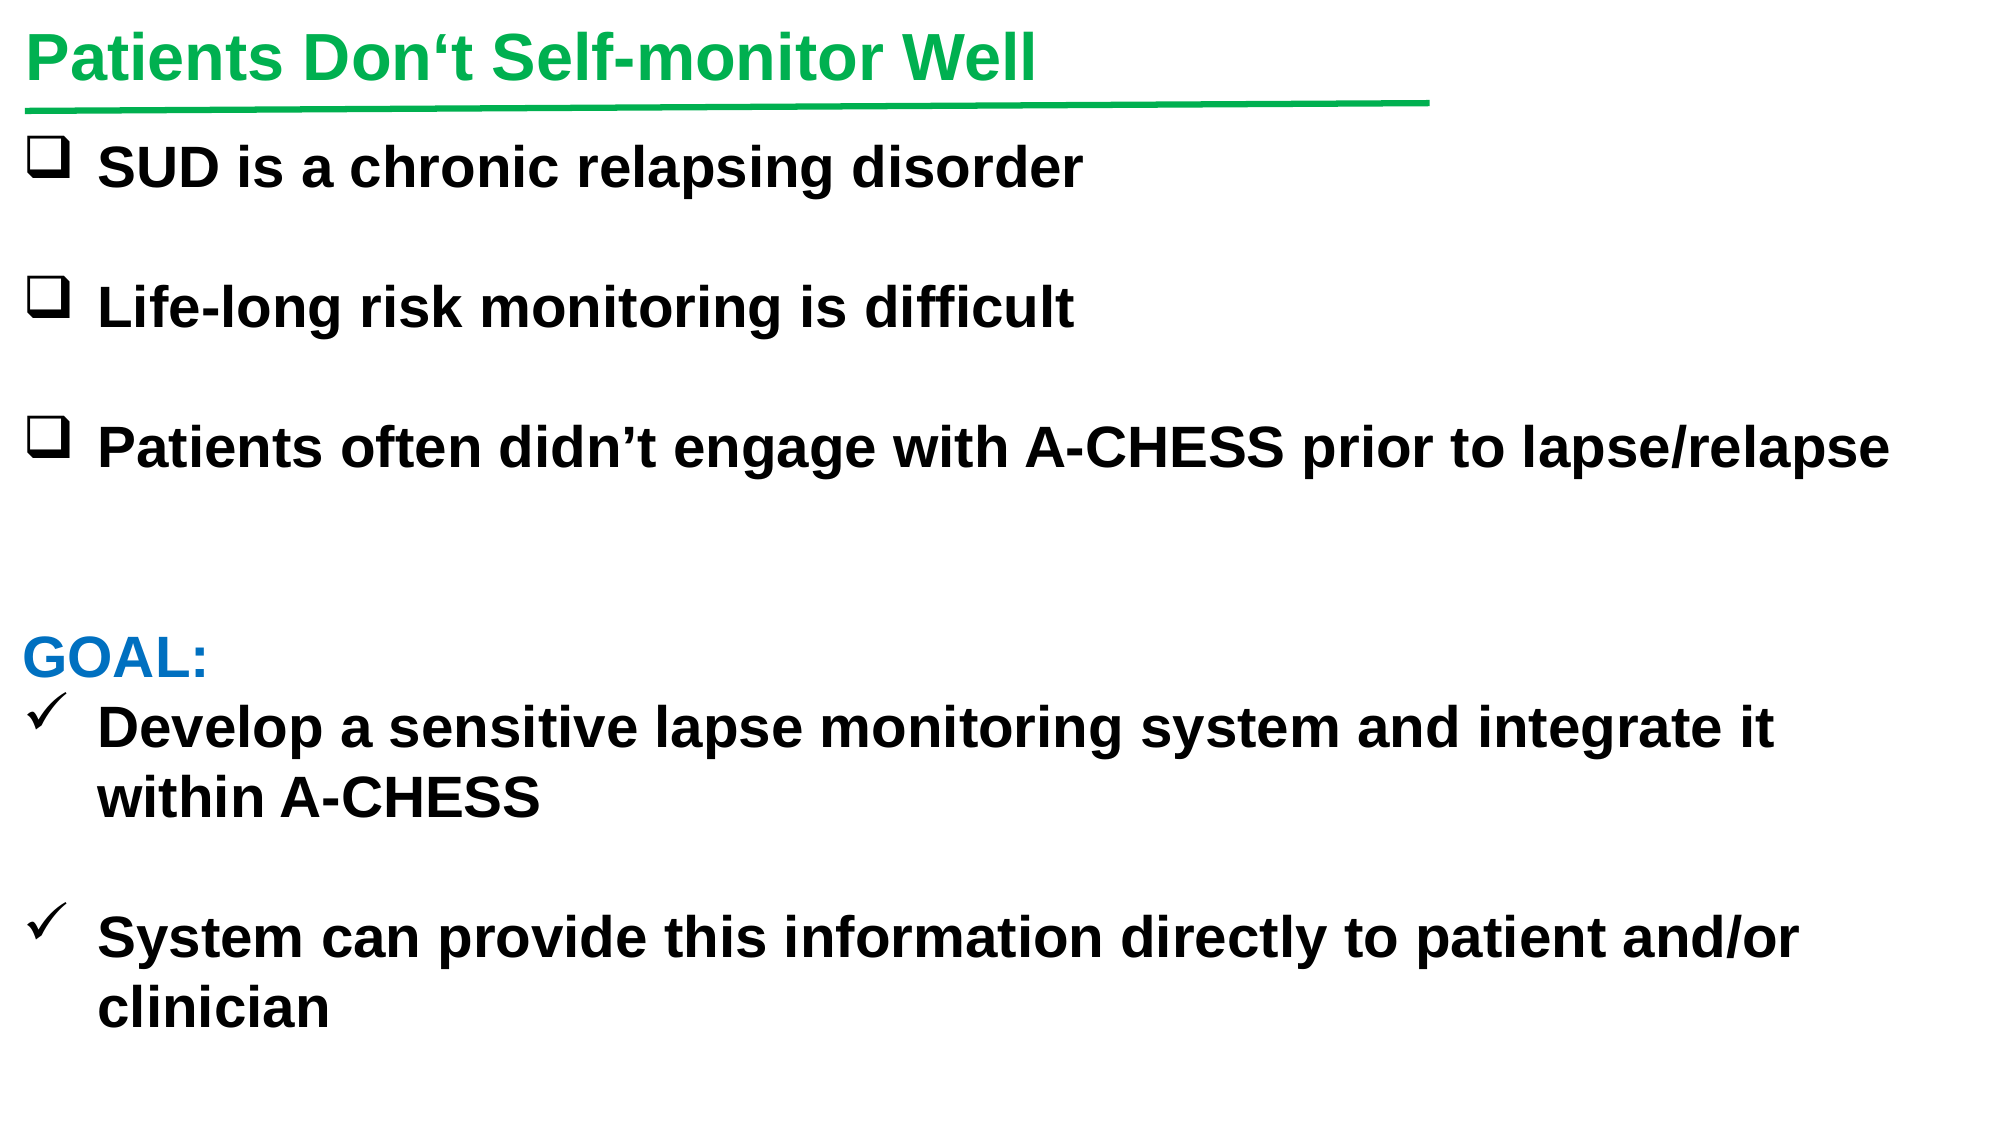

Patients Don‘t Self-monitor Well
SUD is a chronic relapsing disorder

Life-long risk monitoring is difficult

Patients often didn’t engage with A-CHESS prior to lapse/relapse

GOAL:
Develop a sensitive lapse monitoring system and integrate it within A-CHESS

System can provide this information directly to patient and/or clinician